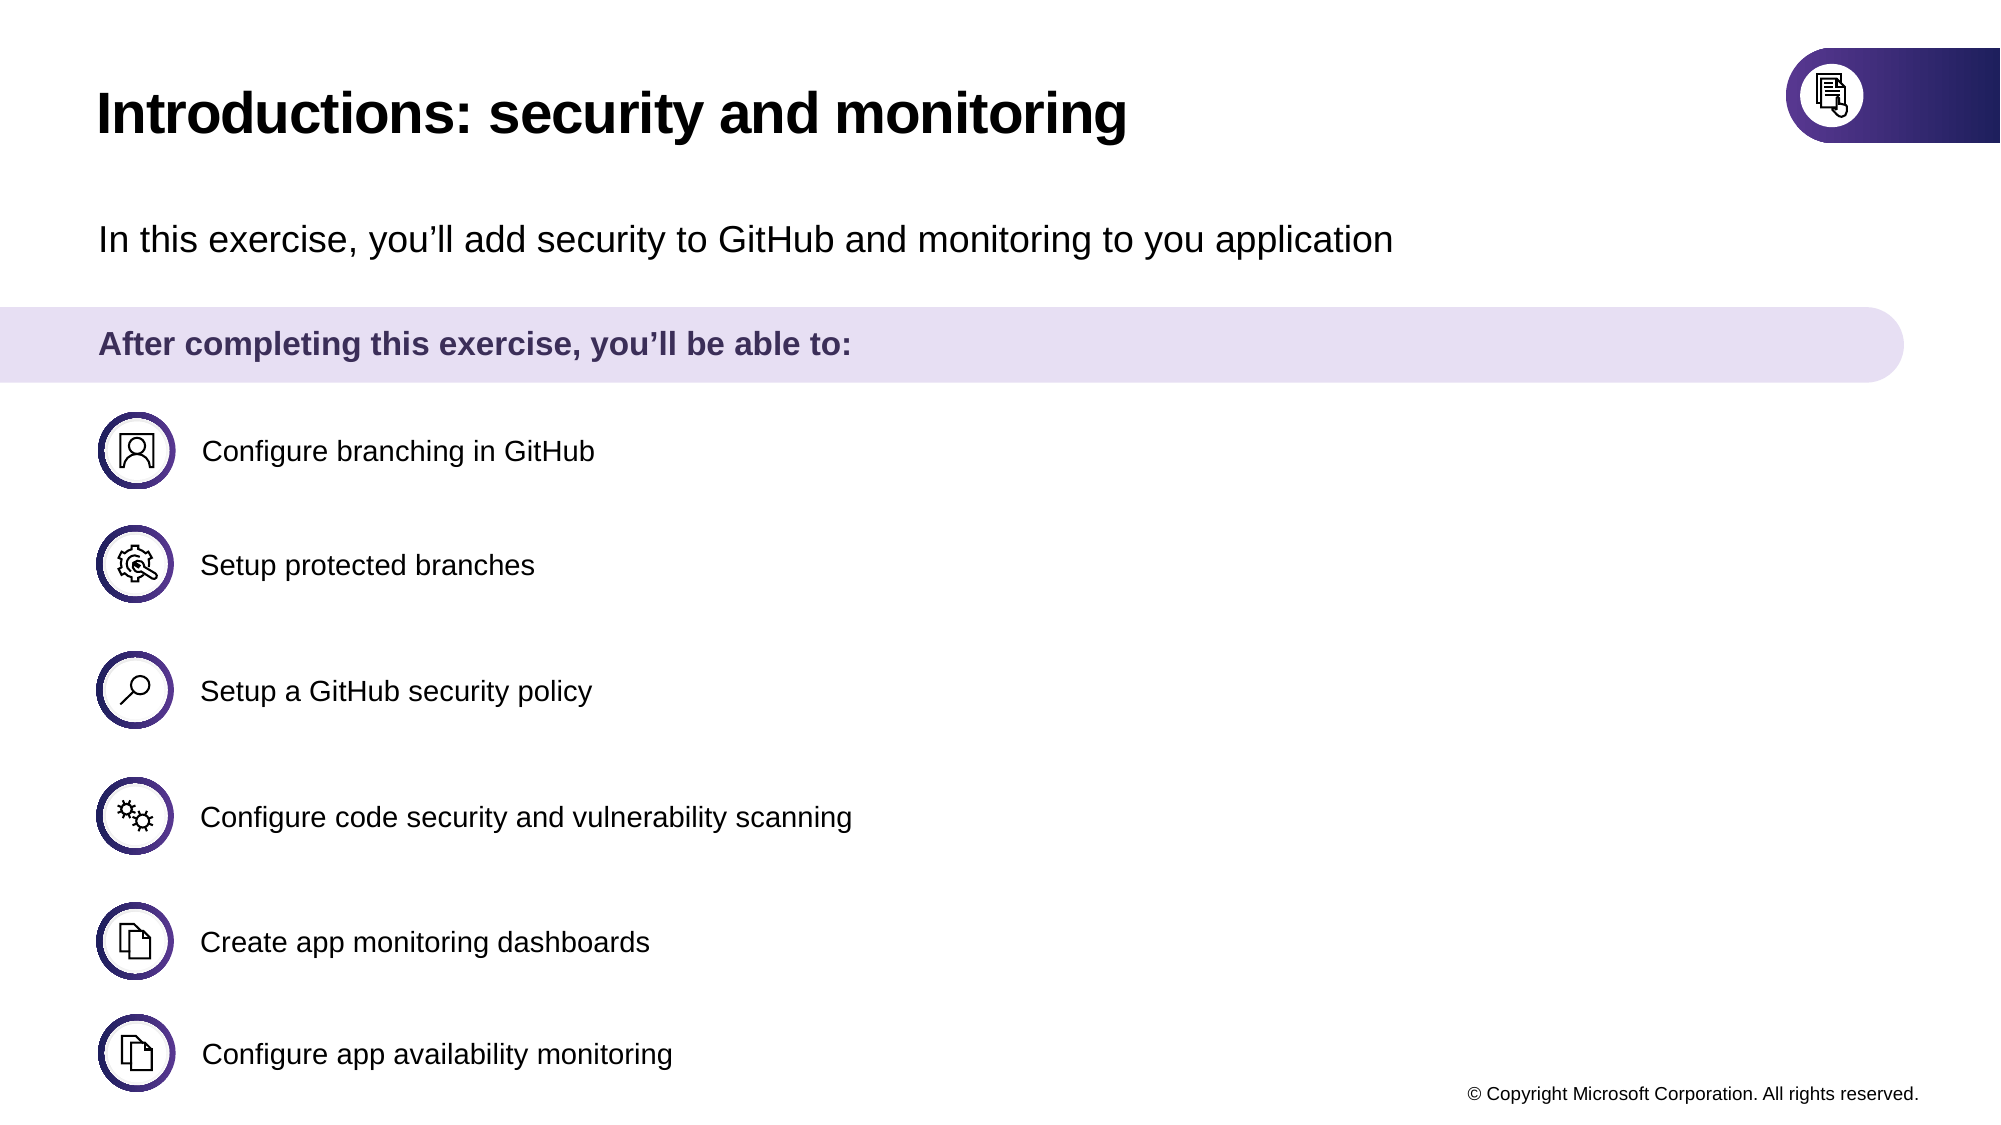

# Introductions: security and monitoring
In this exercise, you’ll add security to GitHub and monitoring to you application
After completing this exercise, you’ll be able to:

Configure branching in GitHub

Setup protected branches

Setup a GitHub security policy

Configure code security and vulnerability scanning

Create app monitoring dashboards

Configure app availability monitoring